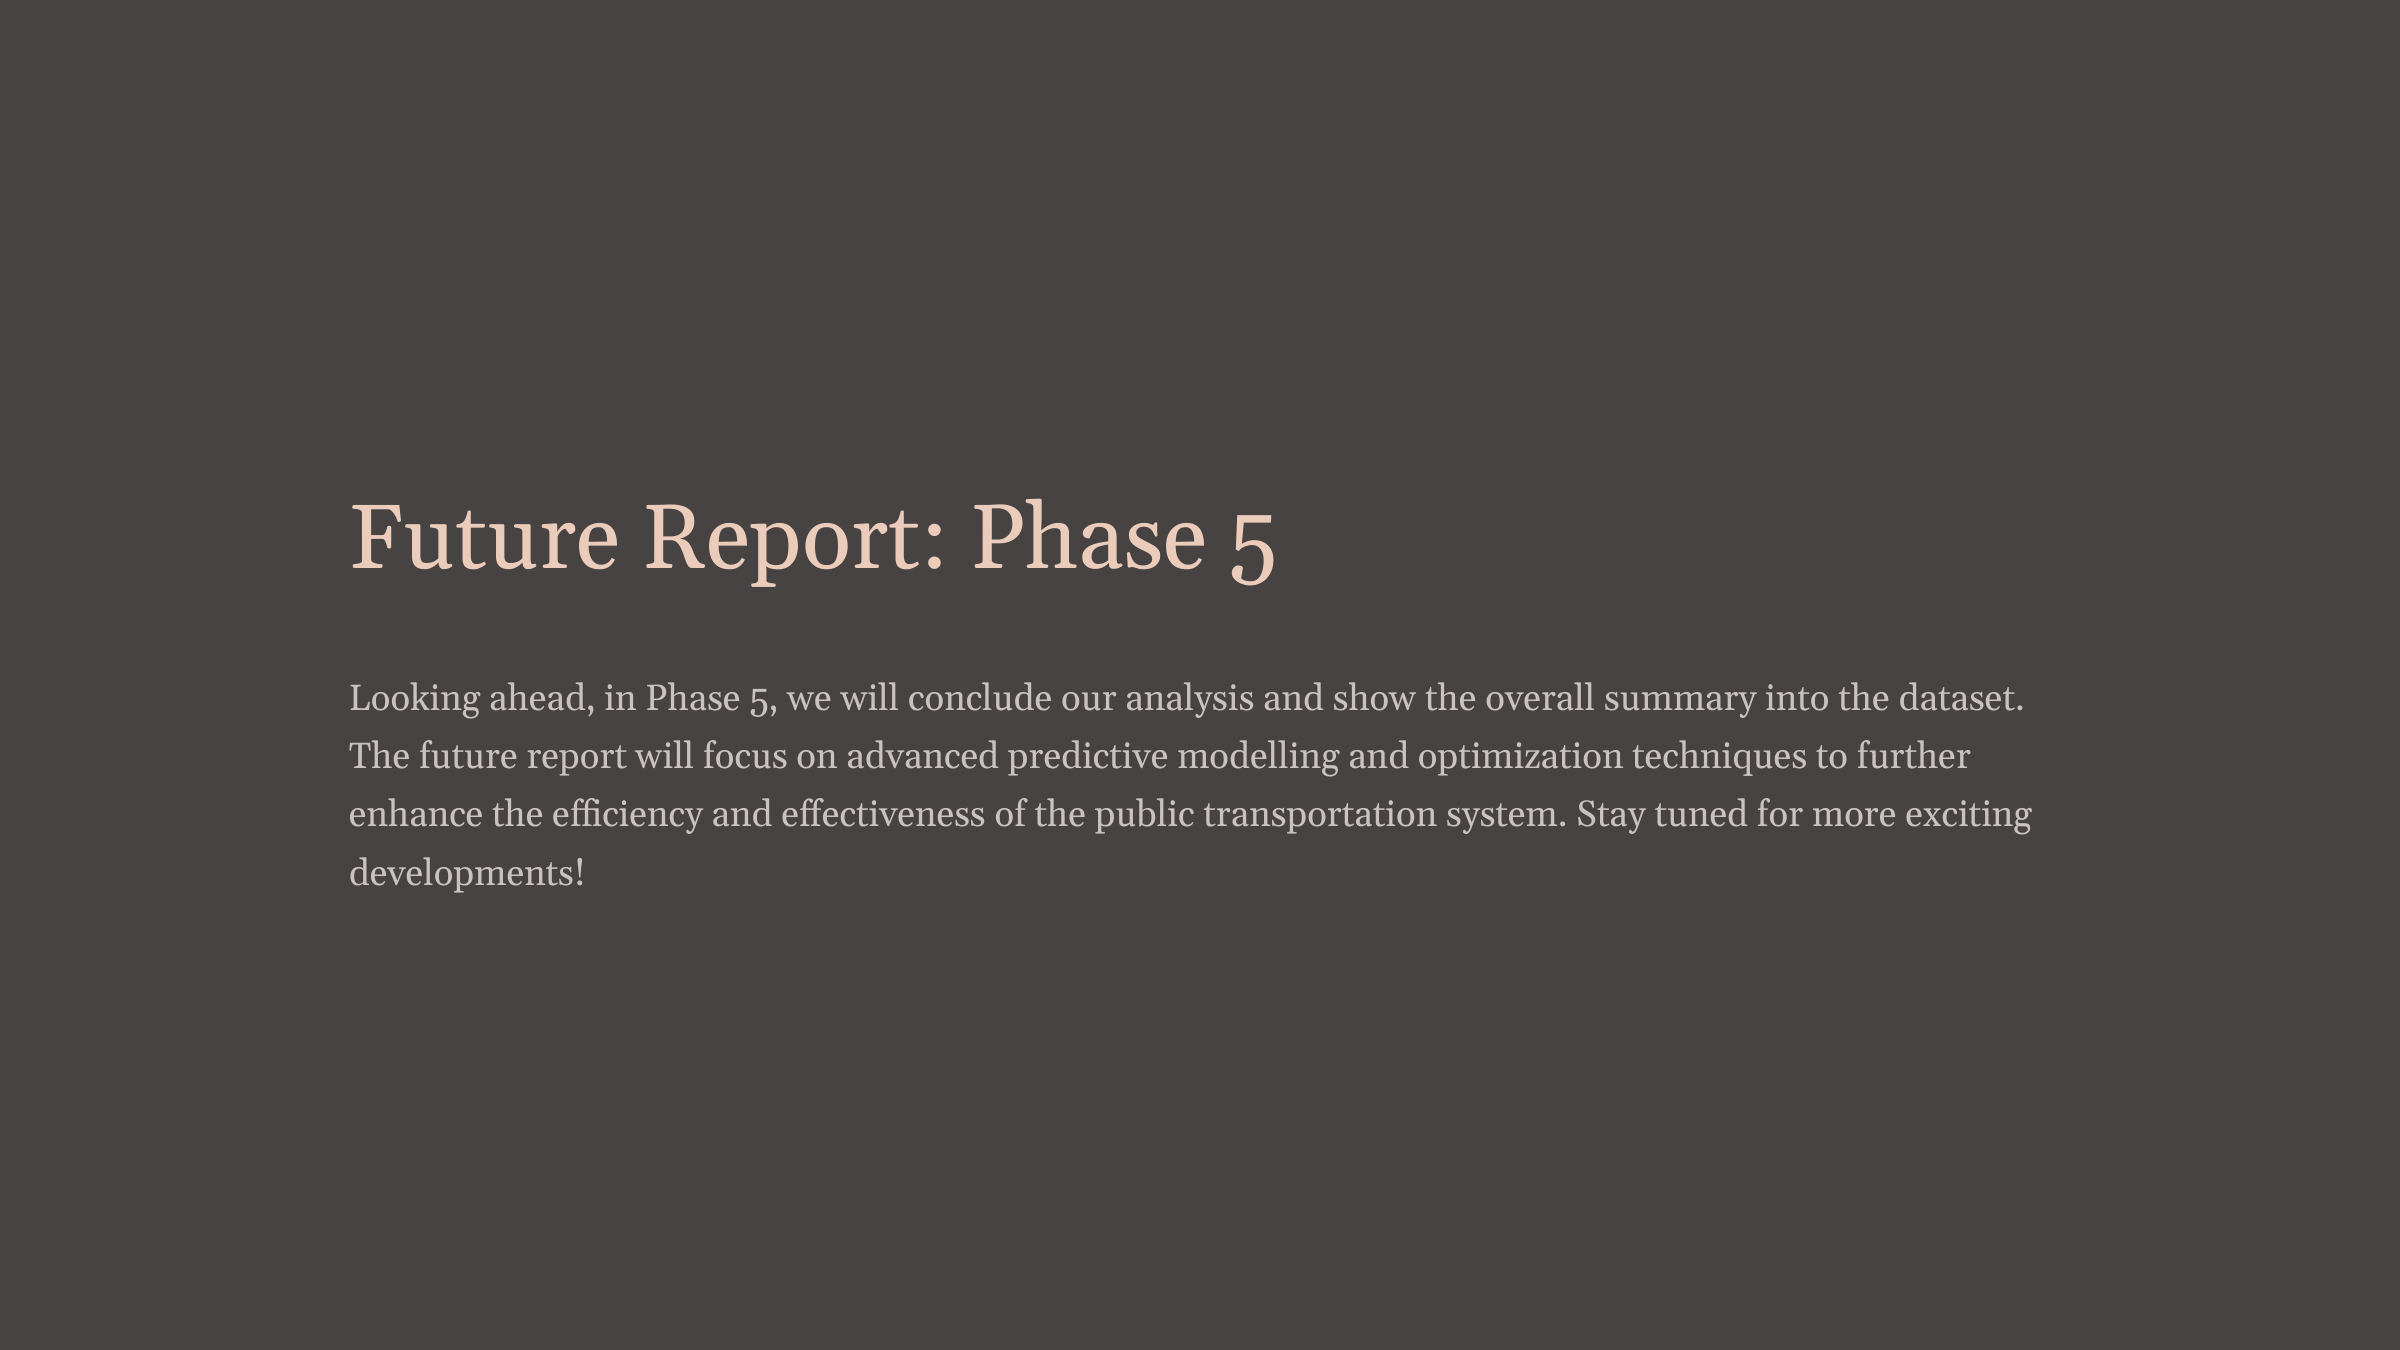

Future Report: Phase 5
Looking ahead, in Phase 5, we will conclude our analysis and show the overall summary into the dataset. The future report will focus on advanced predictive modelling and optimization techniques to further enhance the efficiency and effectiveness of the public transportation system. Stay tuned for more exciting developments!